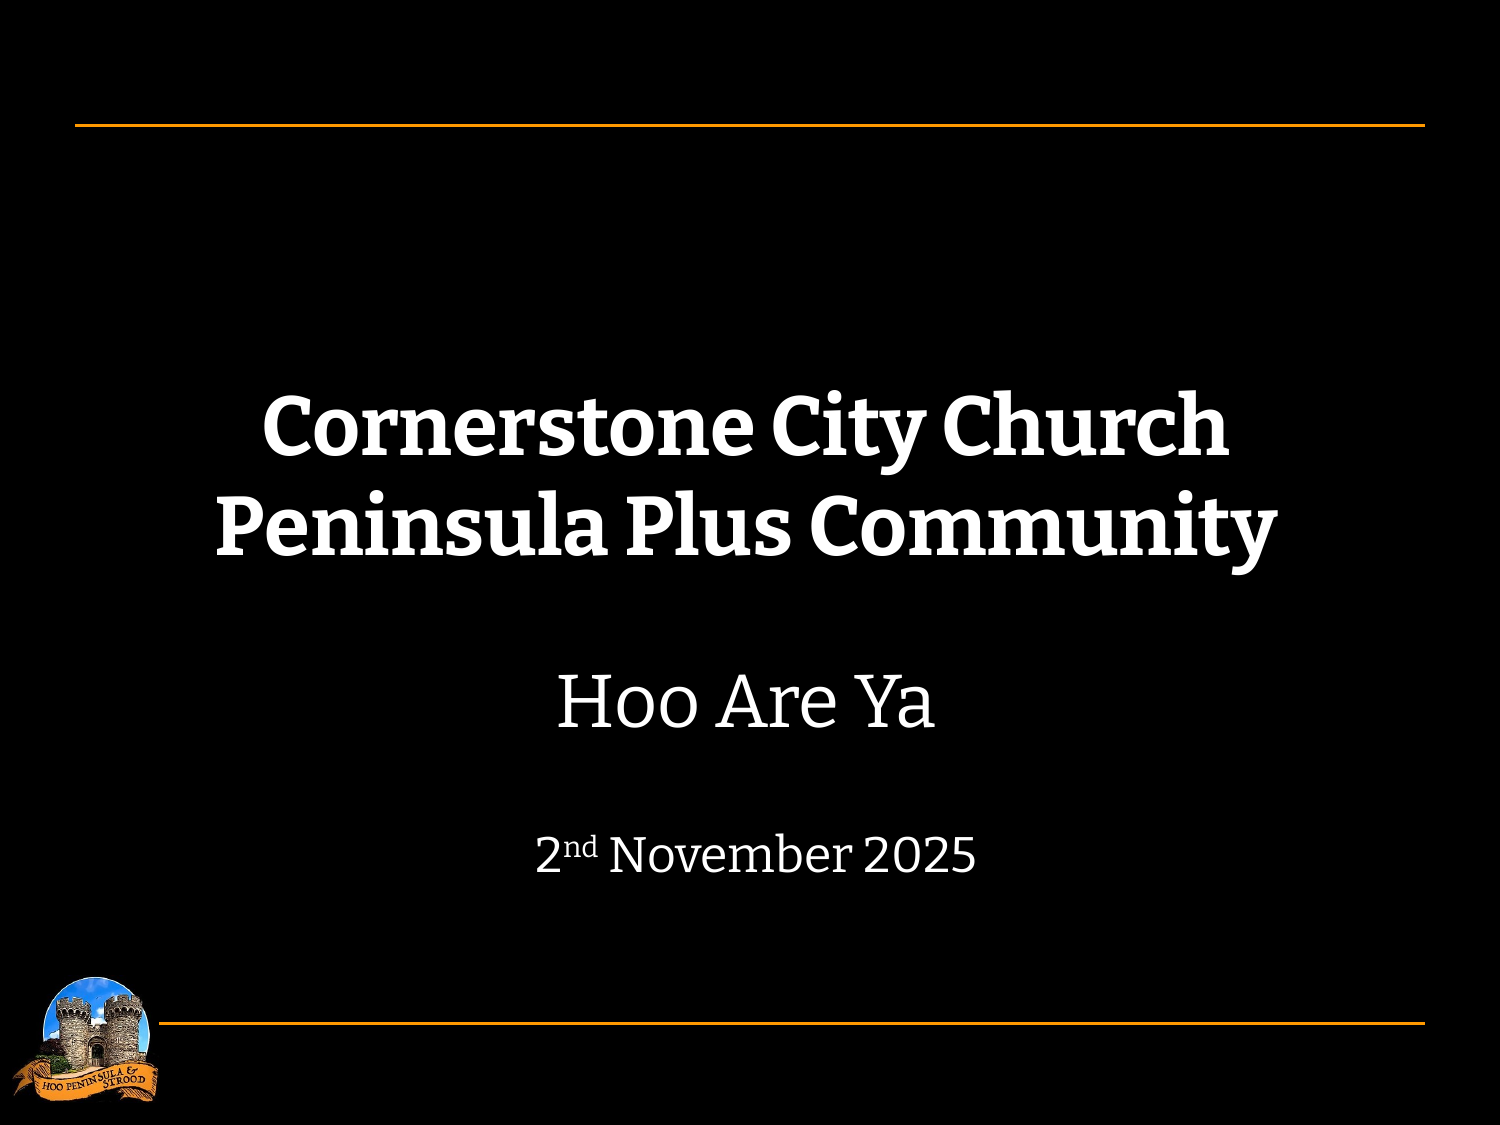

Cornerstone City Church
Peninsula Plus Community
Hoo Are Ya
  2nd November 2025